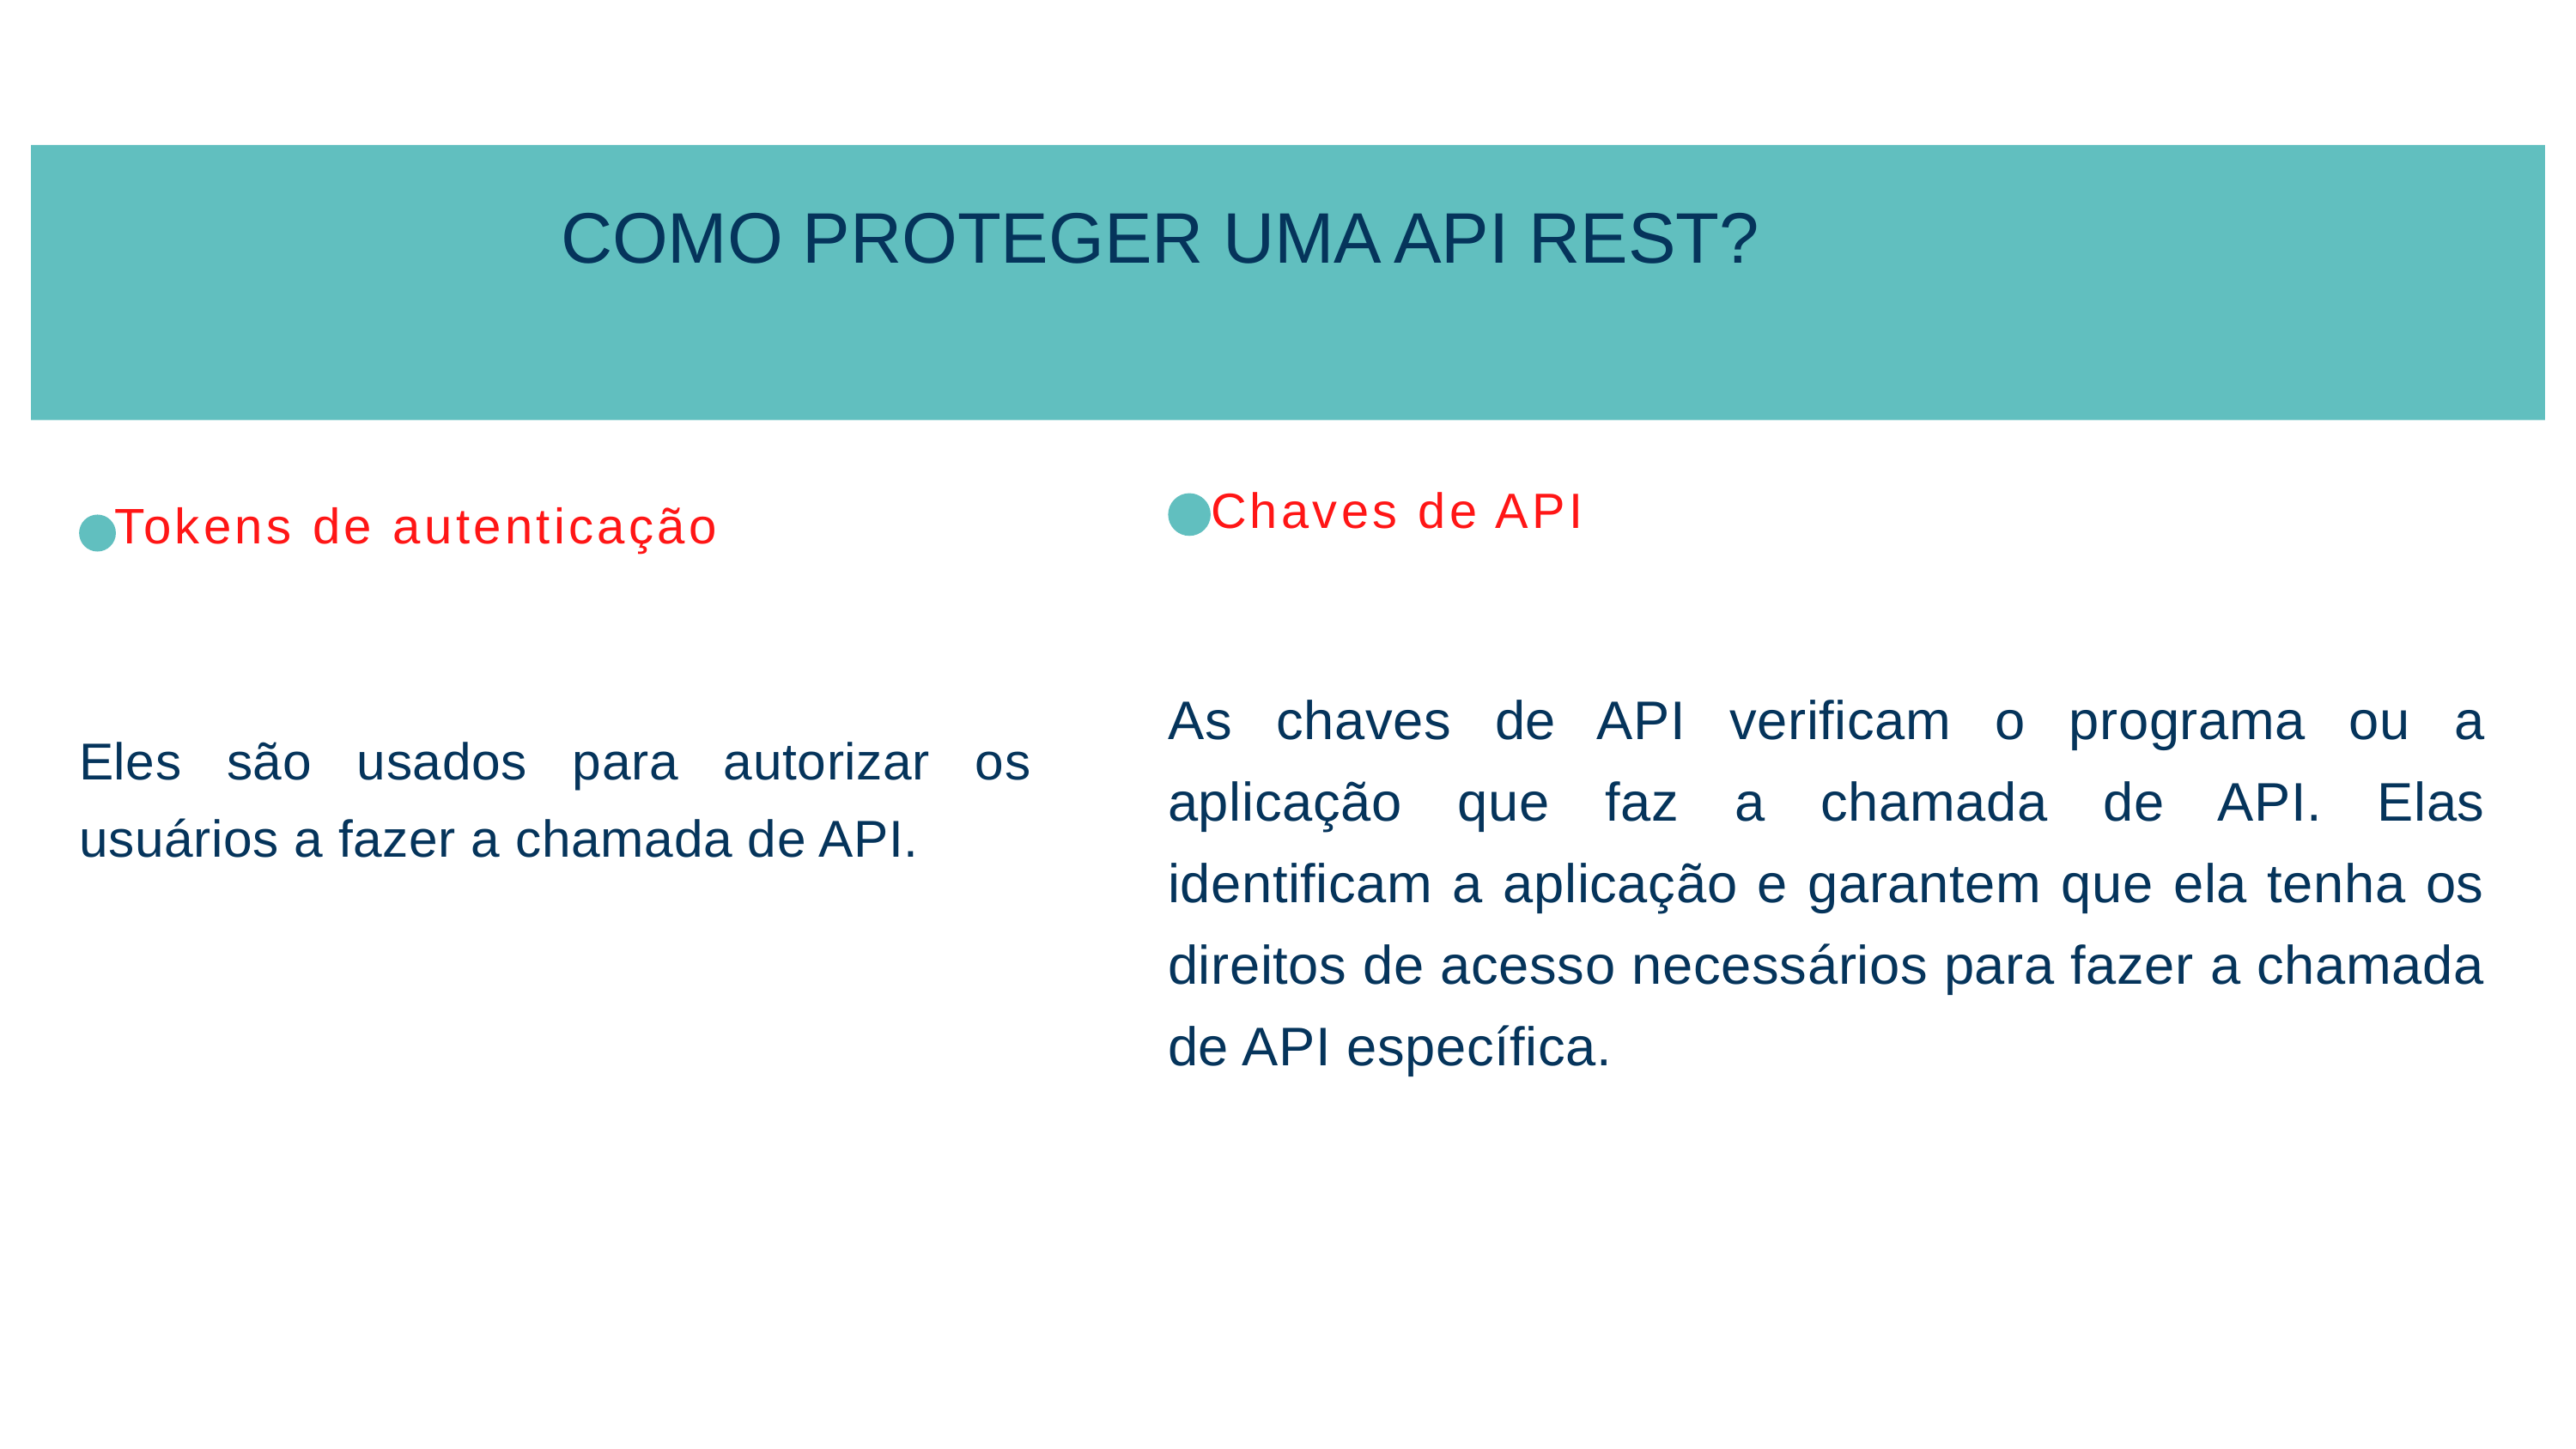

COMO PROTEGER UMA API REST?

Chaves de API

 Tokens de autenticação

As chaves de API verificam o programa ou a aplicação que faz a chamada de API. Elas identificam a aplicação e garantem que ela tenha os direitos de acesso necessários para fazer a chamada de API específica.
Eles são usados para autorizar os usuários a fazer a chamada de API.